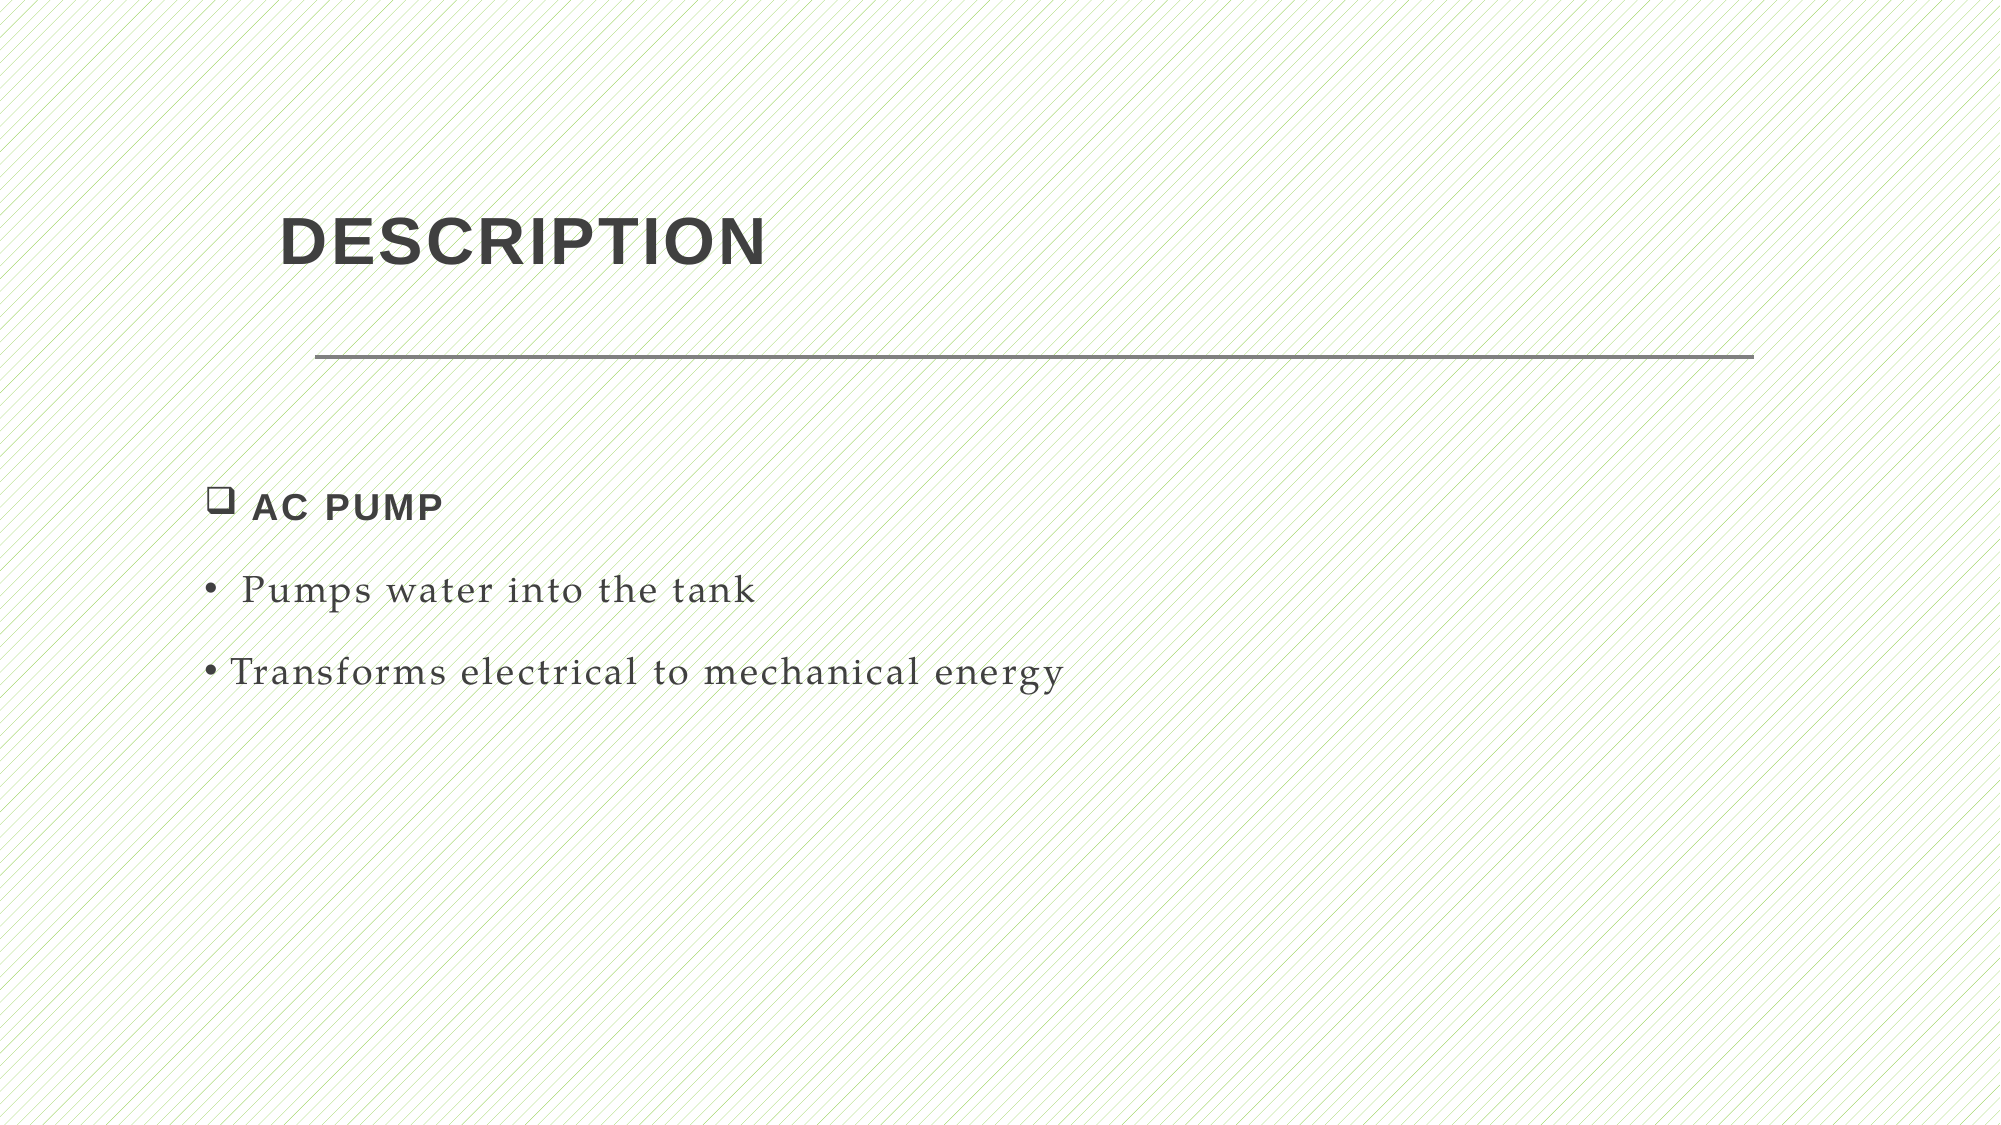

# DESCRIPTION
AC PUMP
  Pumps water into the tank
 Transforms electrical to mechanical energy